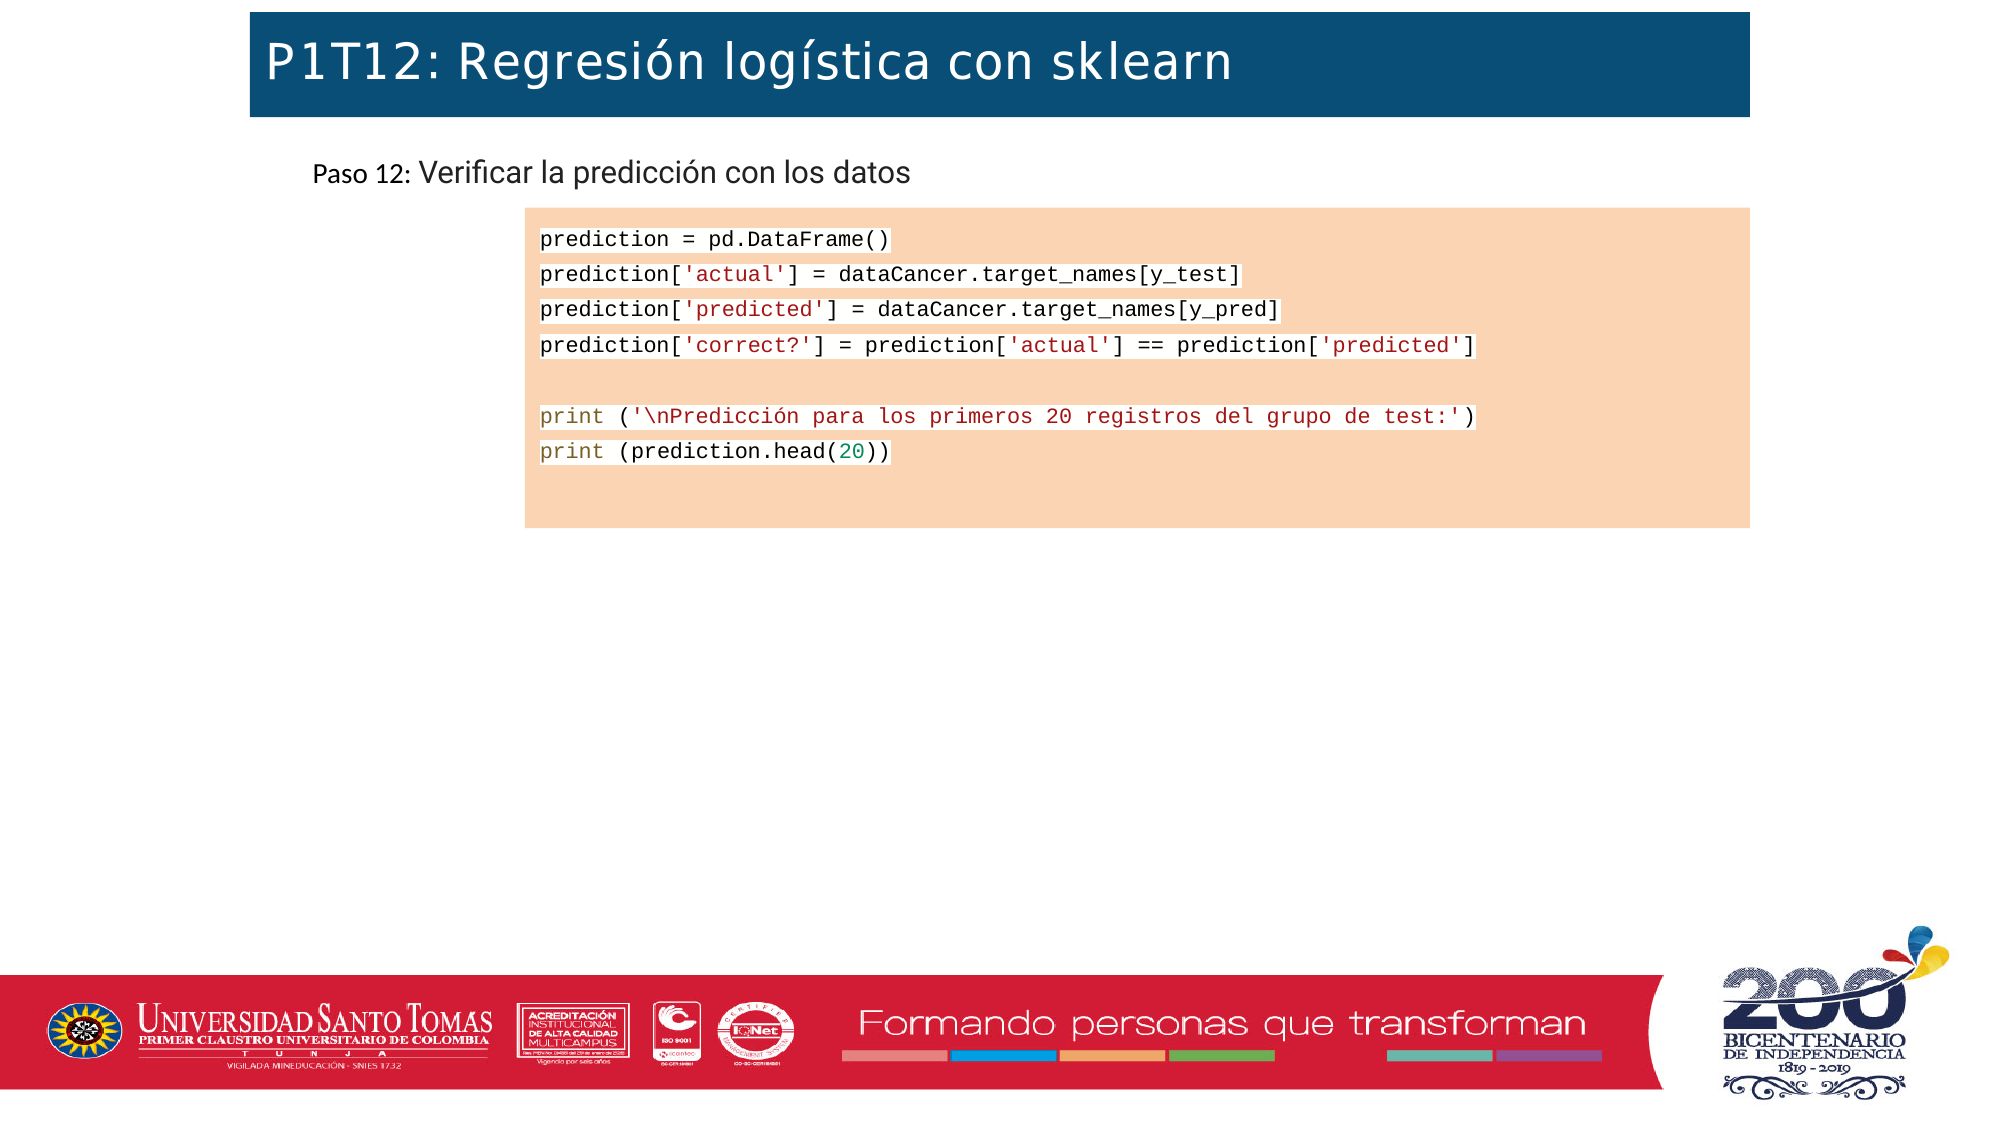

P1T12: Regresión logística con sklearn
Paso 12: Verificar la predicción con los datos

prediction = pd.DataFrame()
prediction['actual'] = dataCancer.target_names[y_test]
prediction['predicted'] = dataCancer.target_names[y_pred]
prediction['correct?'] = prediction['actual'] == prediction['predicted']

print ('\nPredicción para los primeros 20 registros del grupo de test:')
print (prediction.head(20))